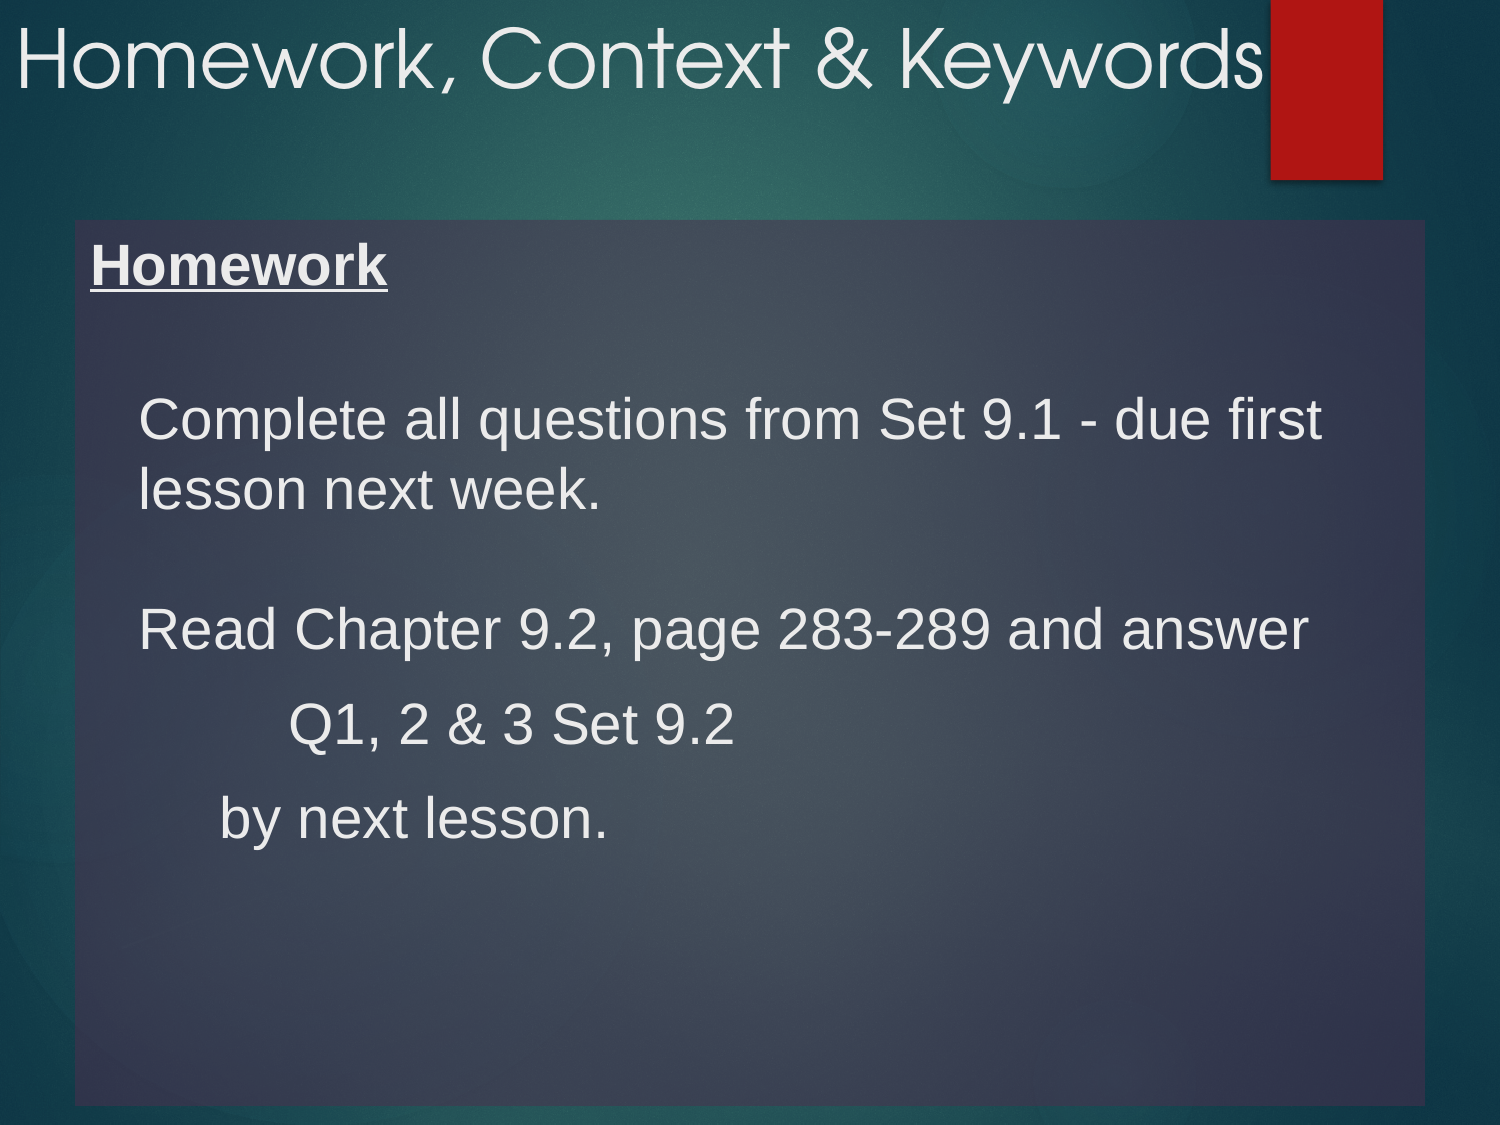

# Homework, Context & Keywords
Homework

Complete all questions from Set 9.1 - due first lesson next week.

Read Chapter 9.2, page 283-289 and answer
	Q1, 2 & 3 Set 9.2
     by next lesson.